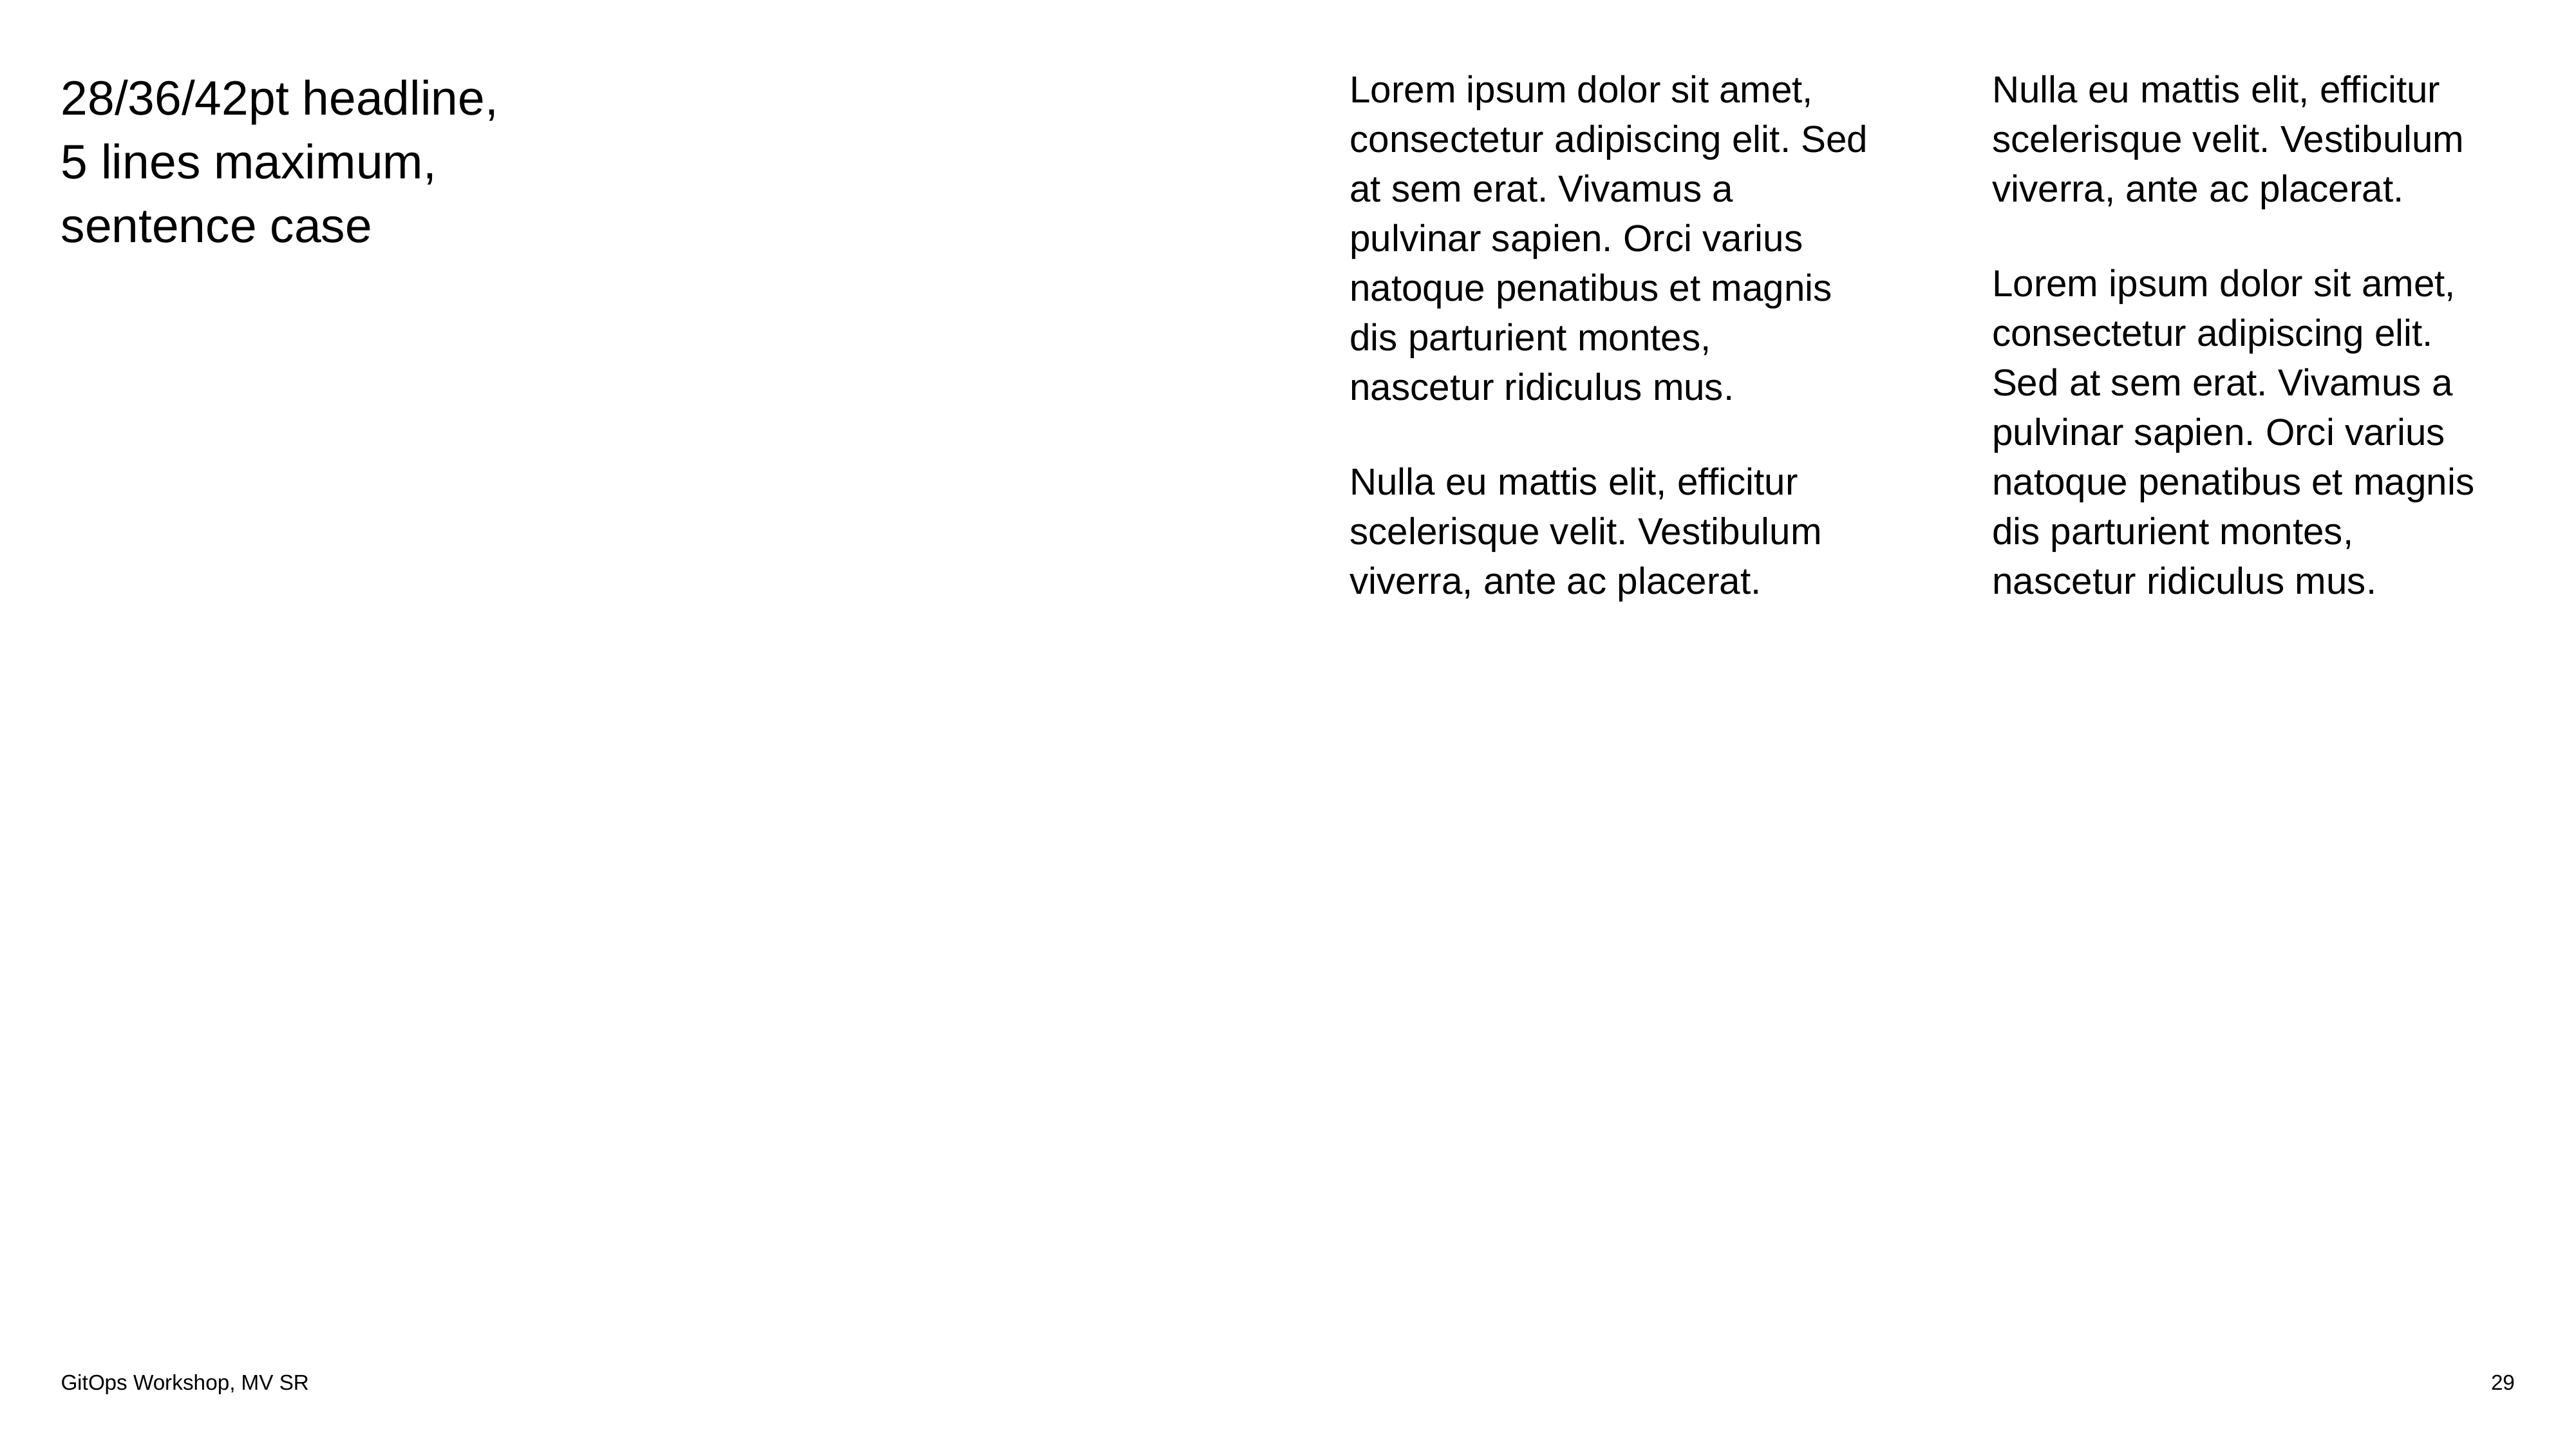

Lorem ipsum dolor sit amet, consectetur adipiscing elit. Sed at sem erat. Vivamus a pulvinar sapien. Orci varius natoque penatibus et magnis dis parturient montes,
nascetur ridiculus mus.
Nulla eu mattis elit, efficitur scelerisque velit. Vestibulum viverra, ante ac placerat.
Nulla eu mattis elit, efficitur scelerisque velit. Vestibulum viverra, ante ac placerat.
Lorem ipsum dolor sit amet, consectetur adipiscing elit.
Sed at sem erat. Vivamus a pulvinar sapien. Orci varius natoque penatibus et magnis dis parturient montes,
nascetur ridiculus mus.
# 28/36/42pt headline, 5 lines maximum, sentence case
GitOps Workshop, MV SR
29